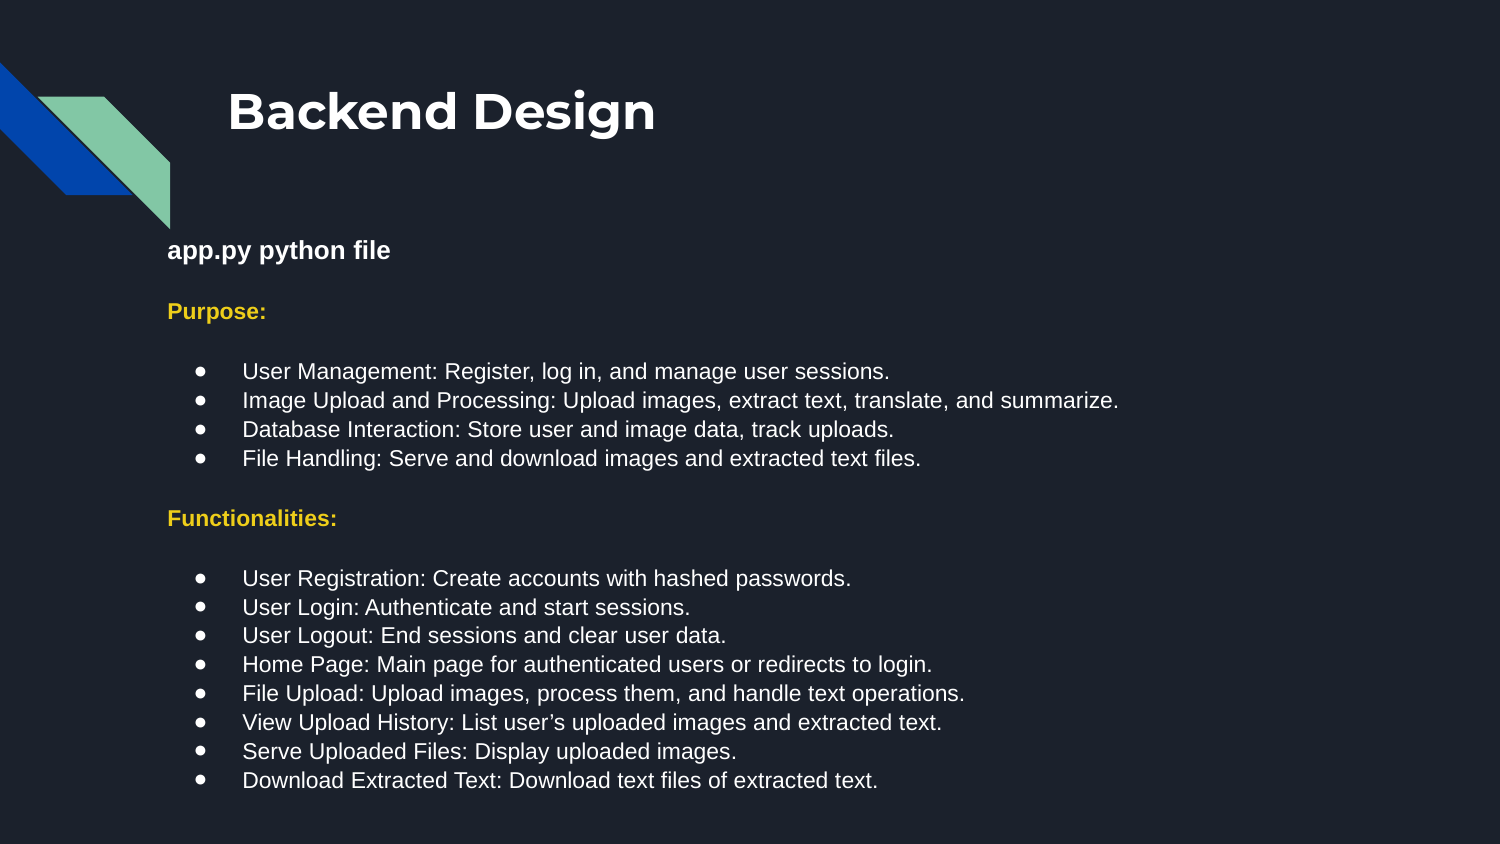

# Backend Design
app.py python file
Purpose:
User Management: Register, log in, and manage user sessions.
Image Upload and Processing: Upload images, extract text, translate, and summarize.
Database Interaction: Store user and image data, track uploads.
File Handling: Serve and download images and extracted text files.
Functionalities:
User Registration: Create accounts with hashed passwords.
User Login: Authenticate and start sessions.
User Logout: End sessions and clear user data.
Home Page: Main page for authenticated users or redirects to login.
File Upload: Upload images, process them, and handle text operations.
View Upload History: List user’s uploaded images and extracted text.
Serve Uploaded Files: Display uploaded images.
Download Extracted Text: Download text files of extracted text.